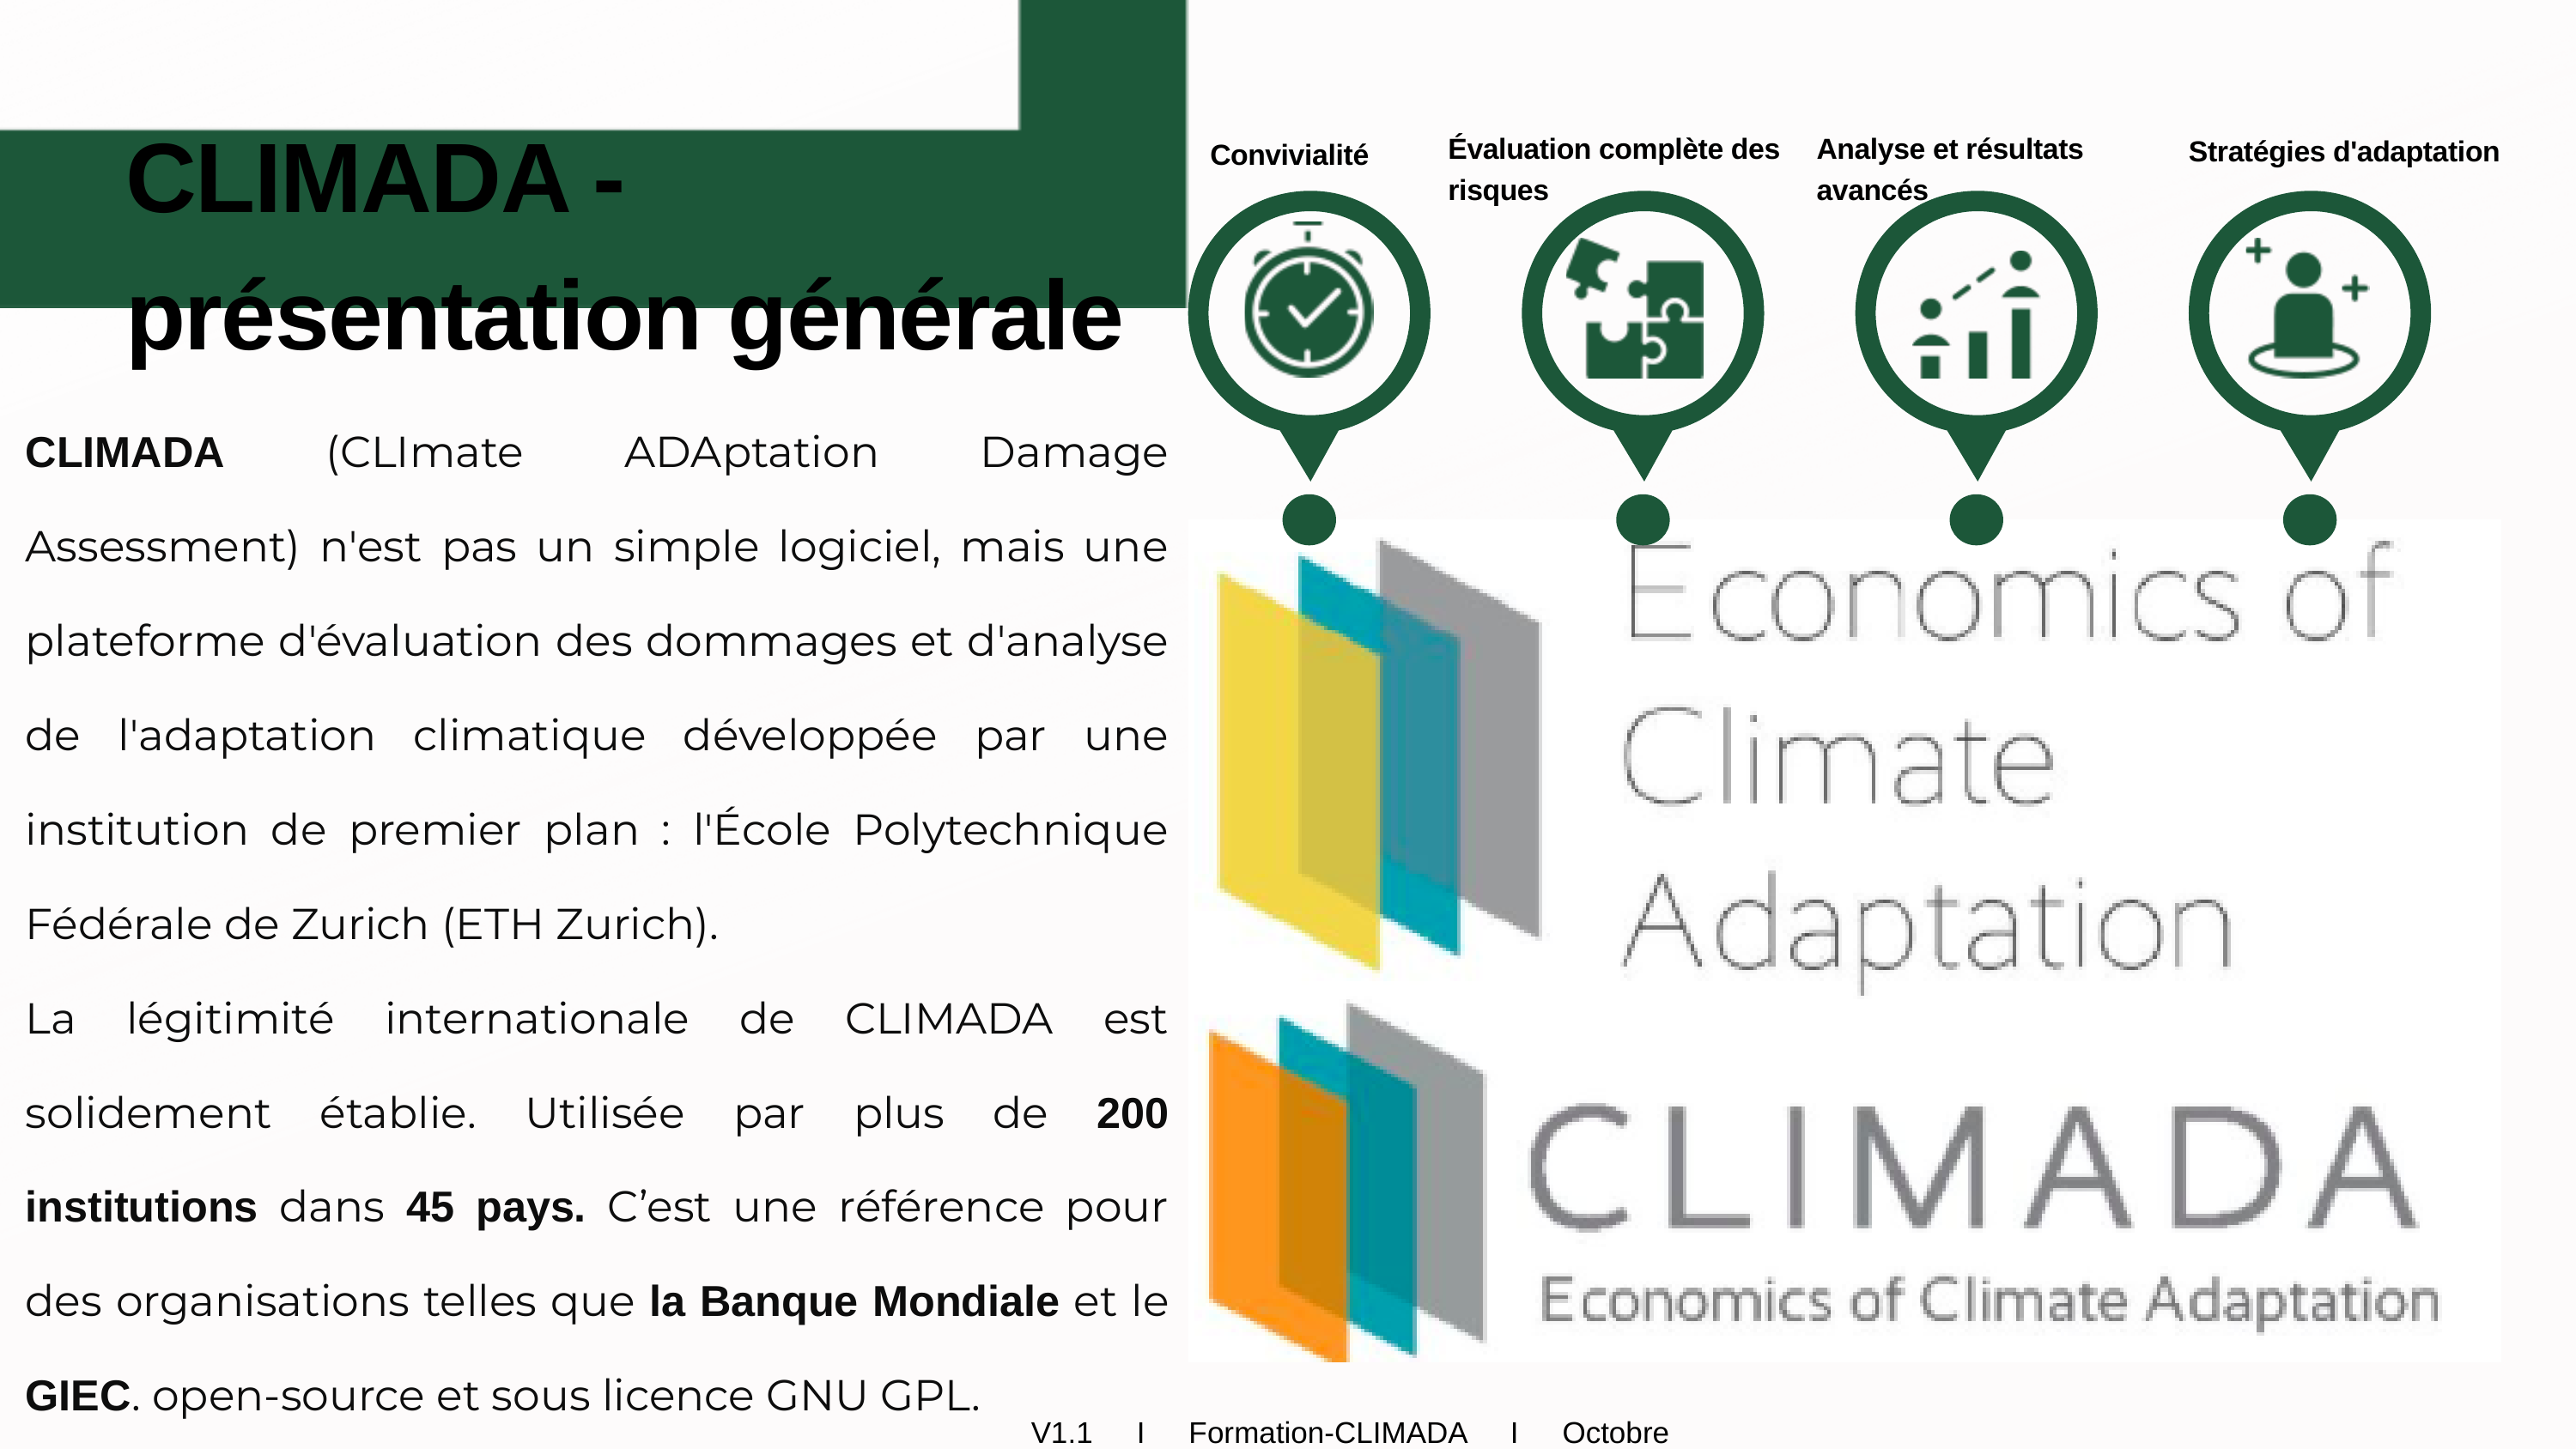

CLIMADA - présentation générale
Évaluation complète des risques
Analyse et résultats avancés
Stratégies d'adaptation
Convivialité

CLIMADA (CLImate ADAptation Damage Assessment) n'est pas un simple logiciel, mais une plateforme d'évaluation des dommages et d'analyse de l'adaptation climatique développée par une institution de premier plan : l'École Polytechnique Fédérale de Zurich (ETH Zurich).
La légitimité internationale de CLIMADA est solidement établie. Utilisée par plus de 200 institutions dans 45 pays. C’est une référence pour des organisations telles que la Banque Mondiale et le GIEC. open-source et sous licence GNU GPL.

V1.1   I   Formation-CLIMADA   I   Octobre 2025